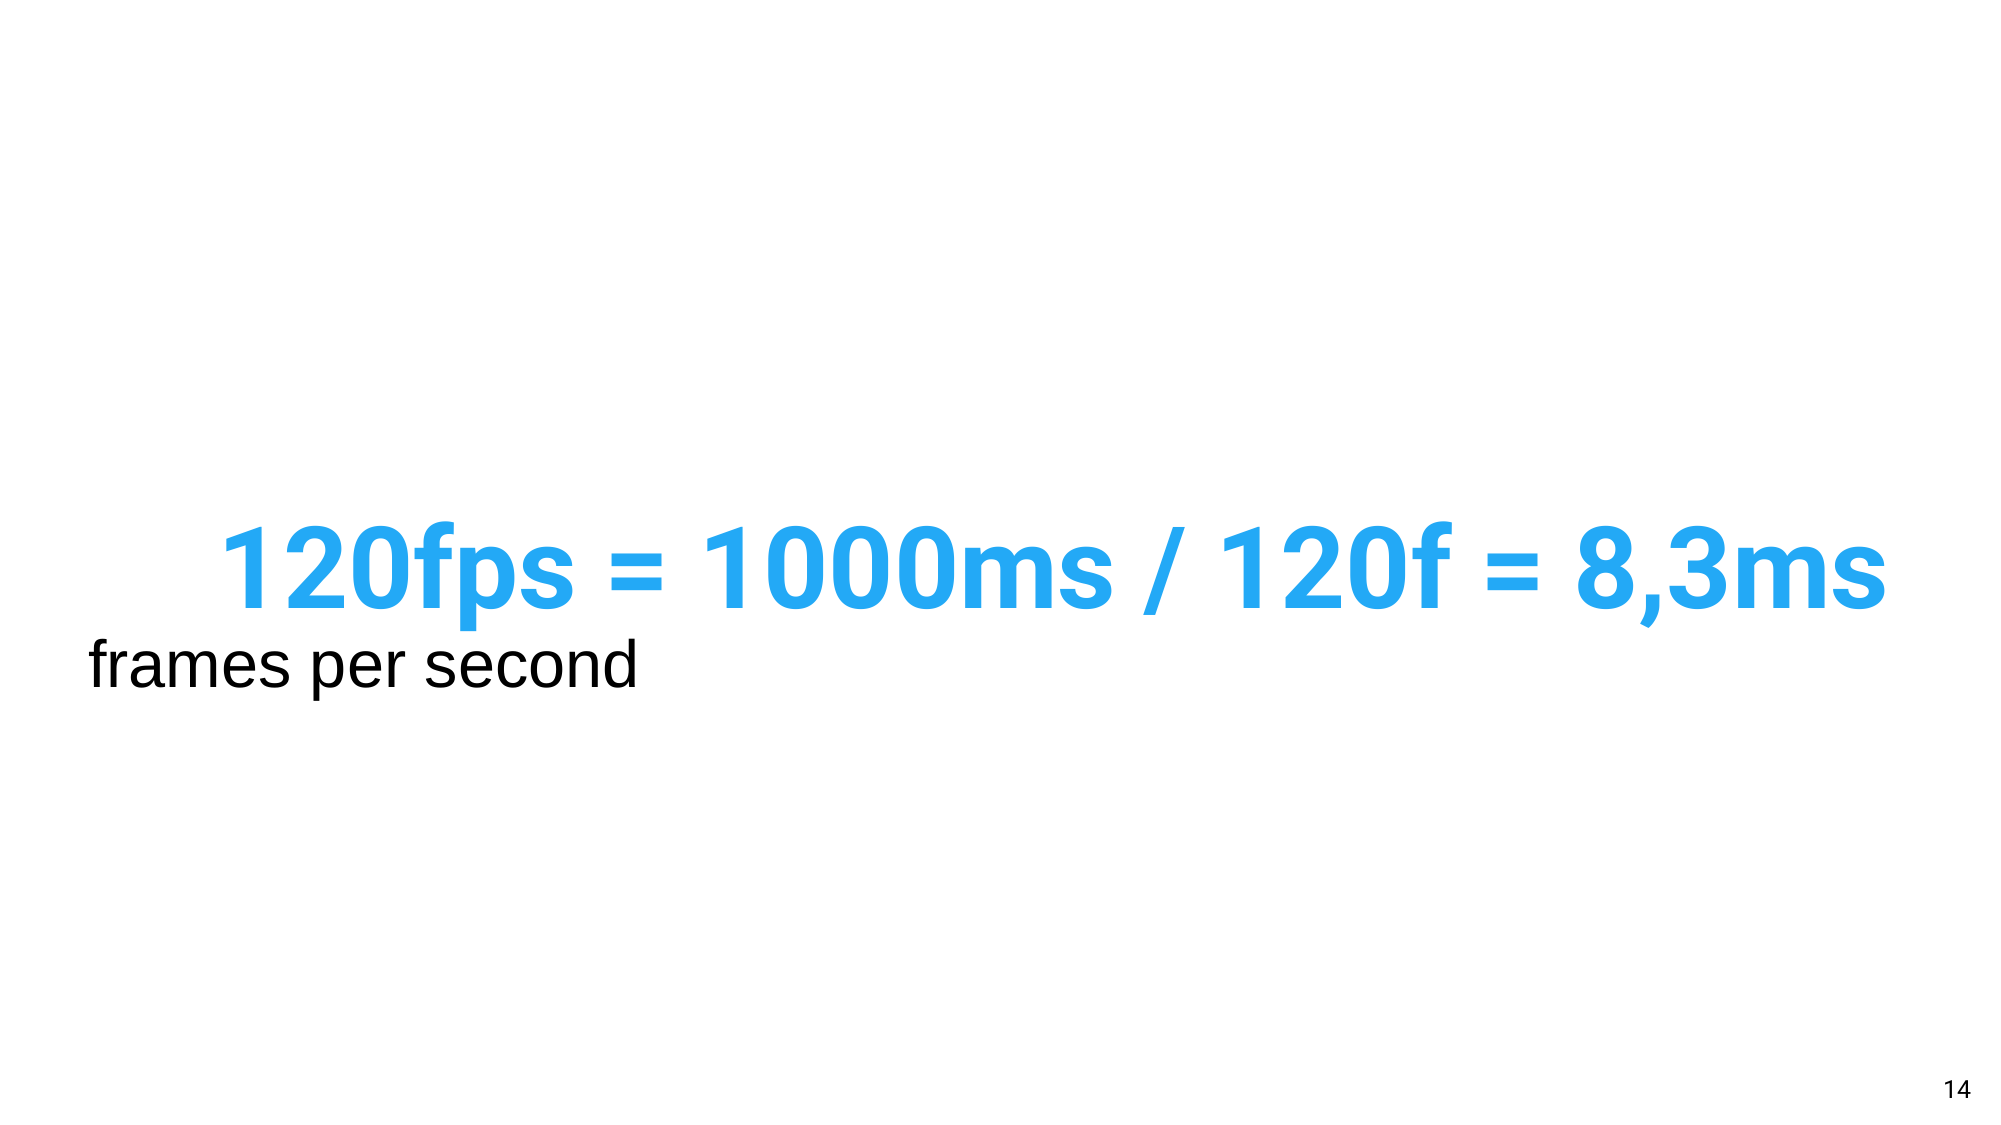

# 120fps = 1000ms / 120f = 8,3ms
frames per second
14